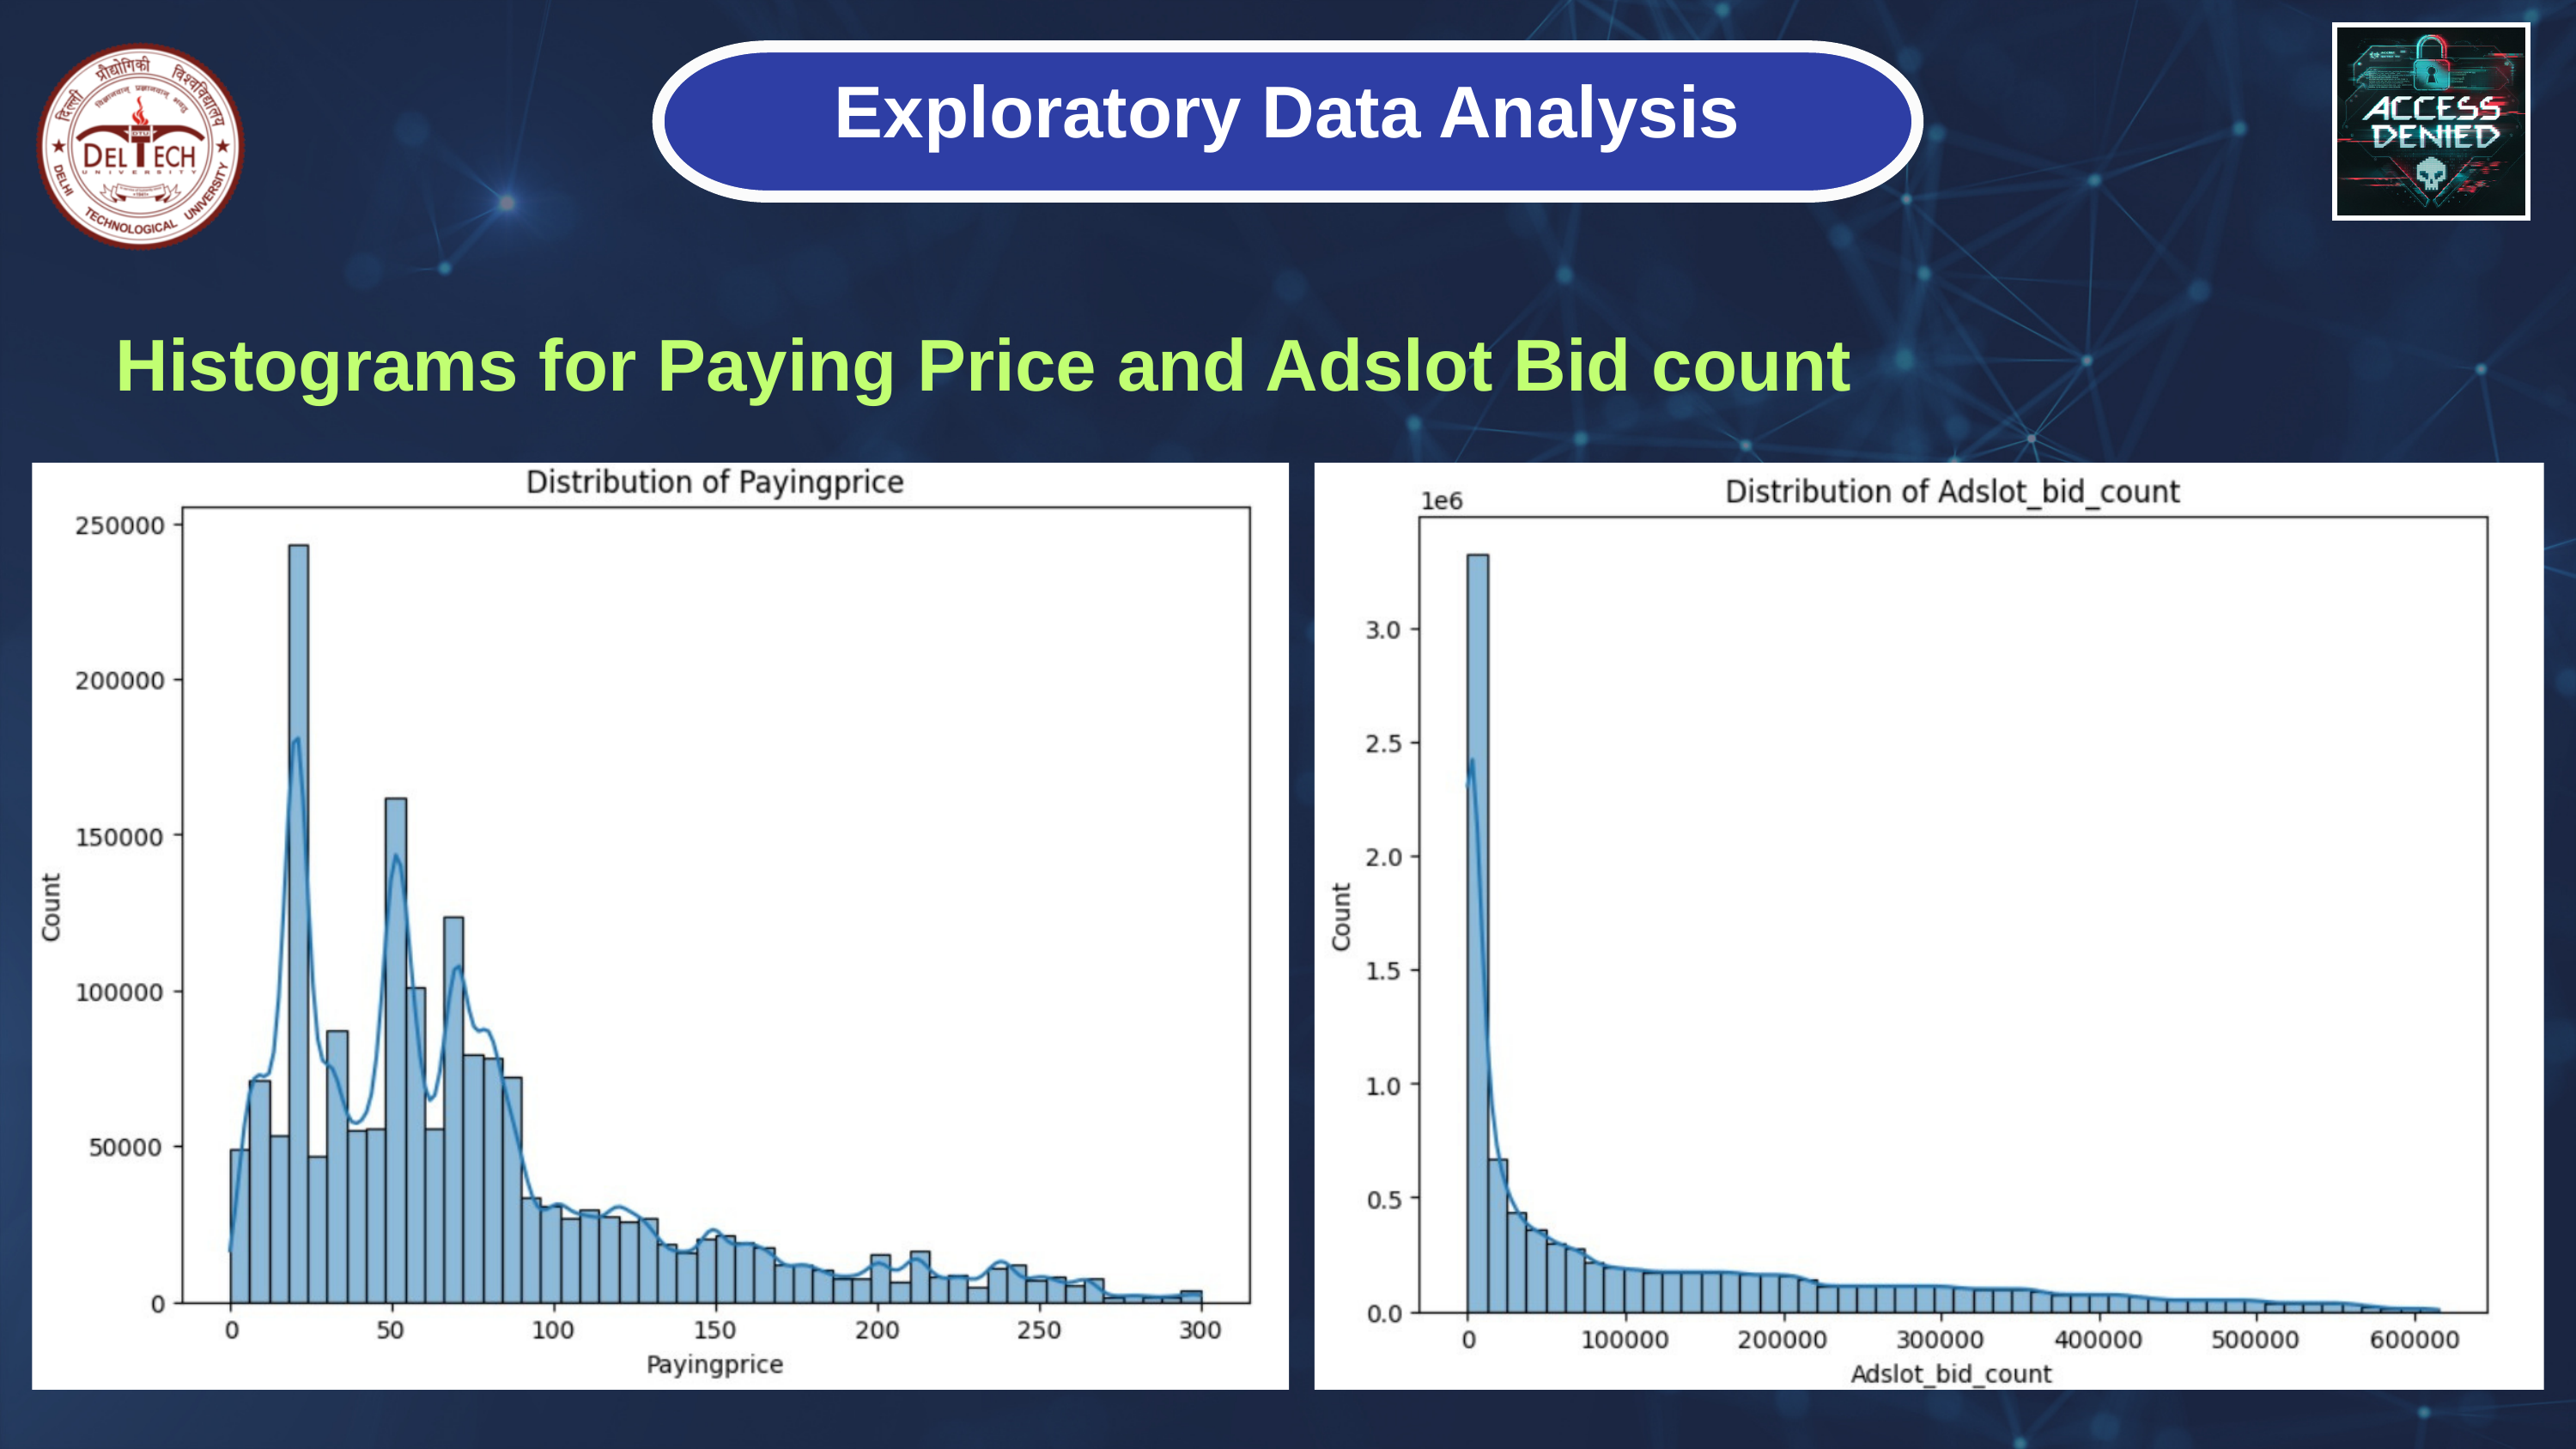

Exploratory Data Analysis
Histograms for Paying Price and Adslot Bid count